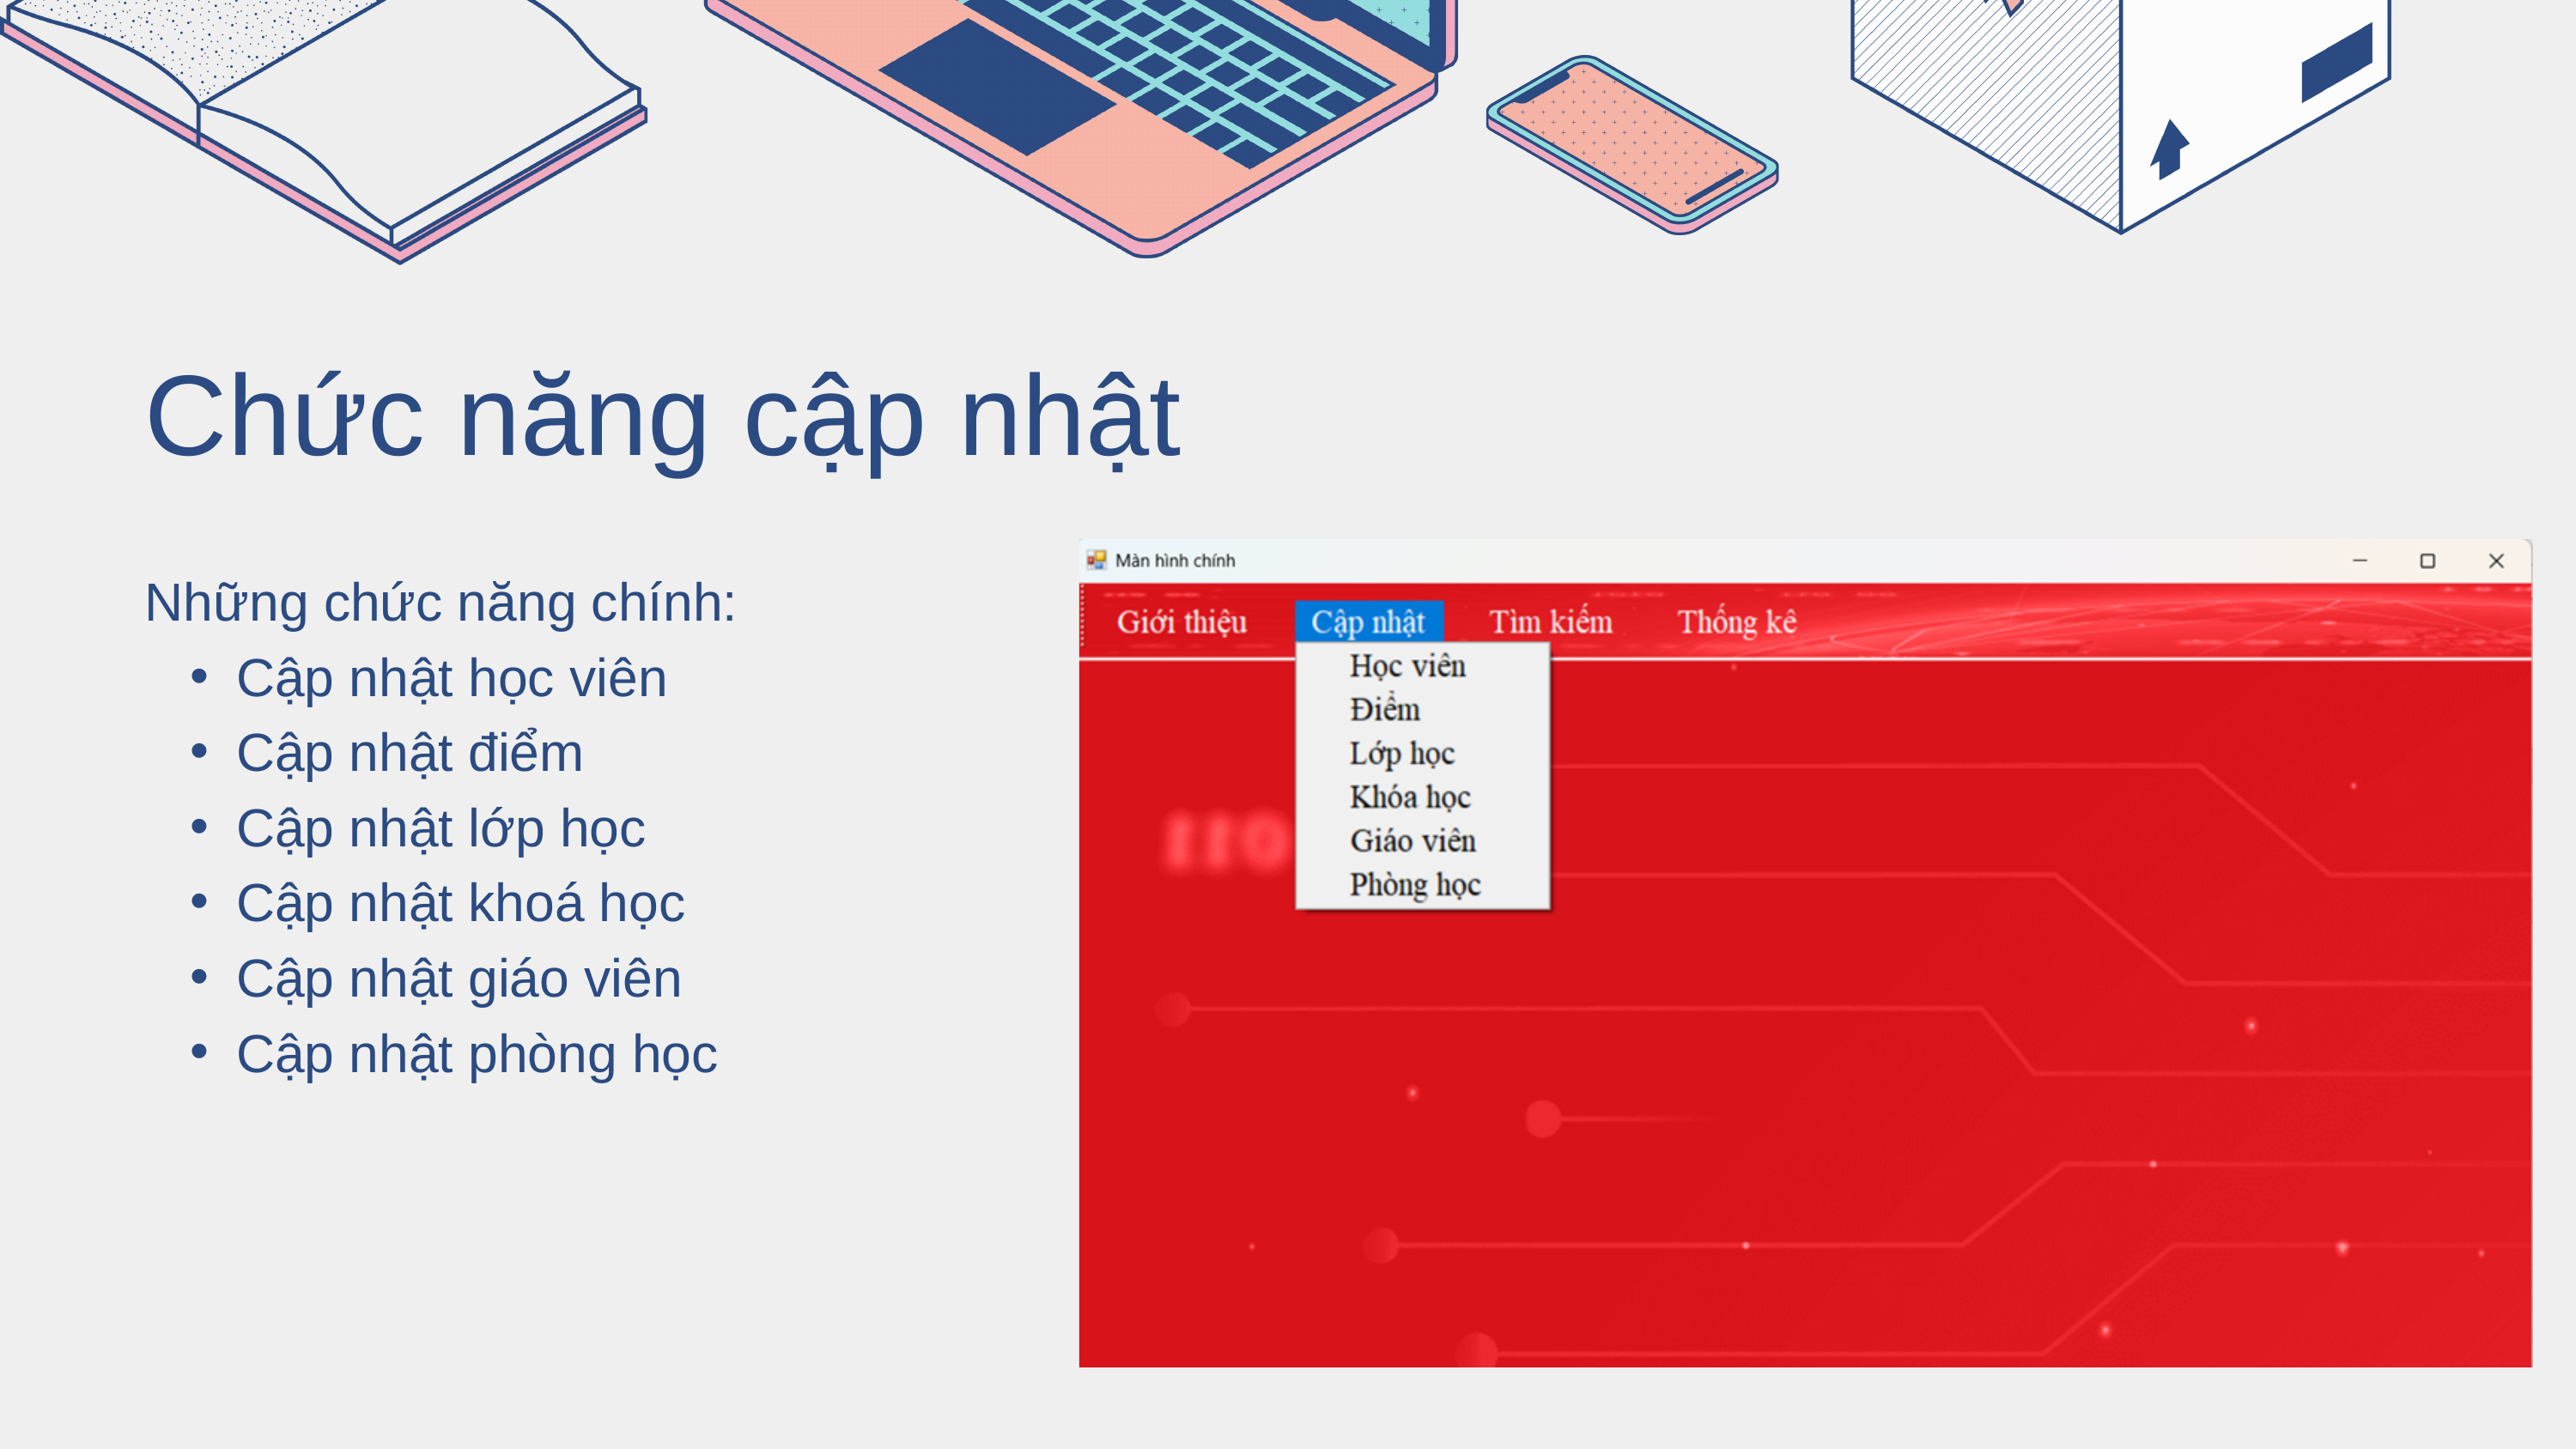

Chức năng cập nhật

Những chức năng chính:
Cập nhật học viên
Cập nhật điểm
Cập nhật lớp học
Cập nhật khoá học
Cập nhật giáo viên
Cập nhật phòng học